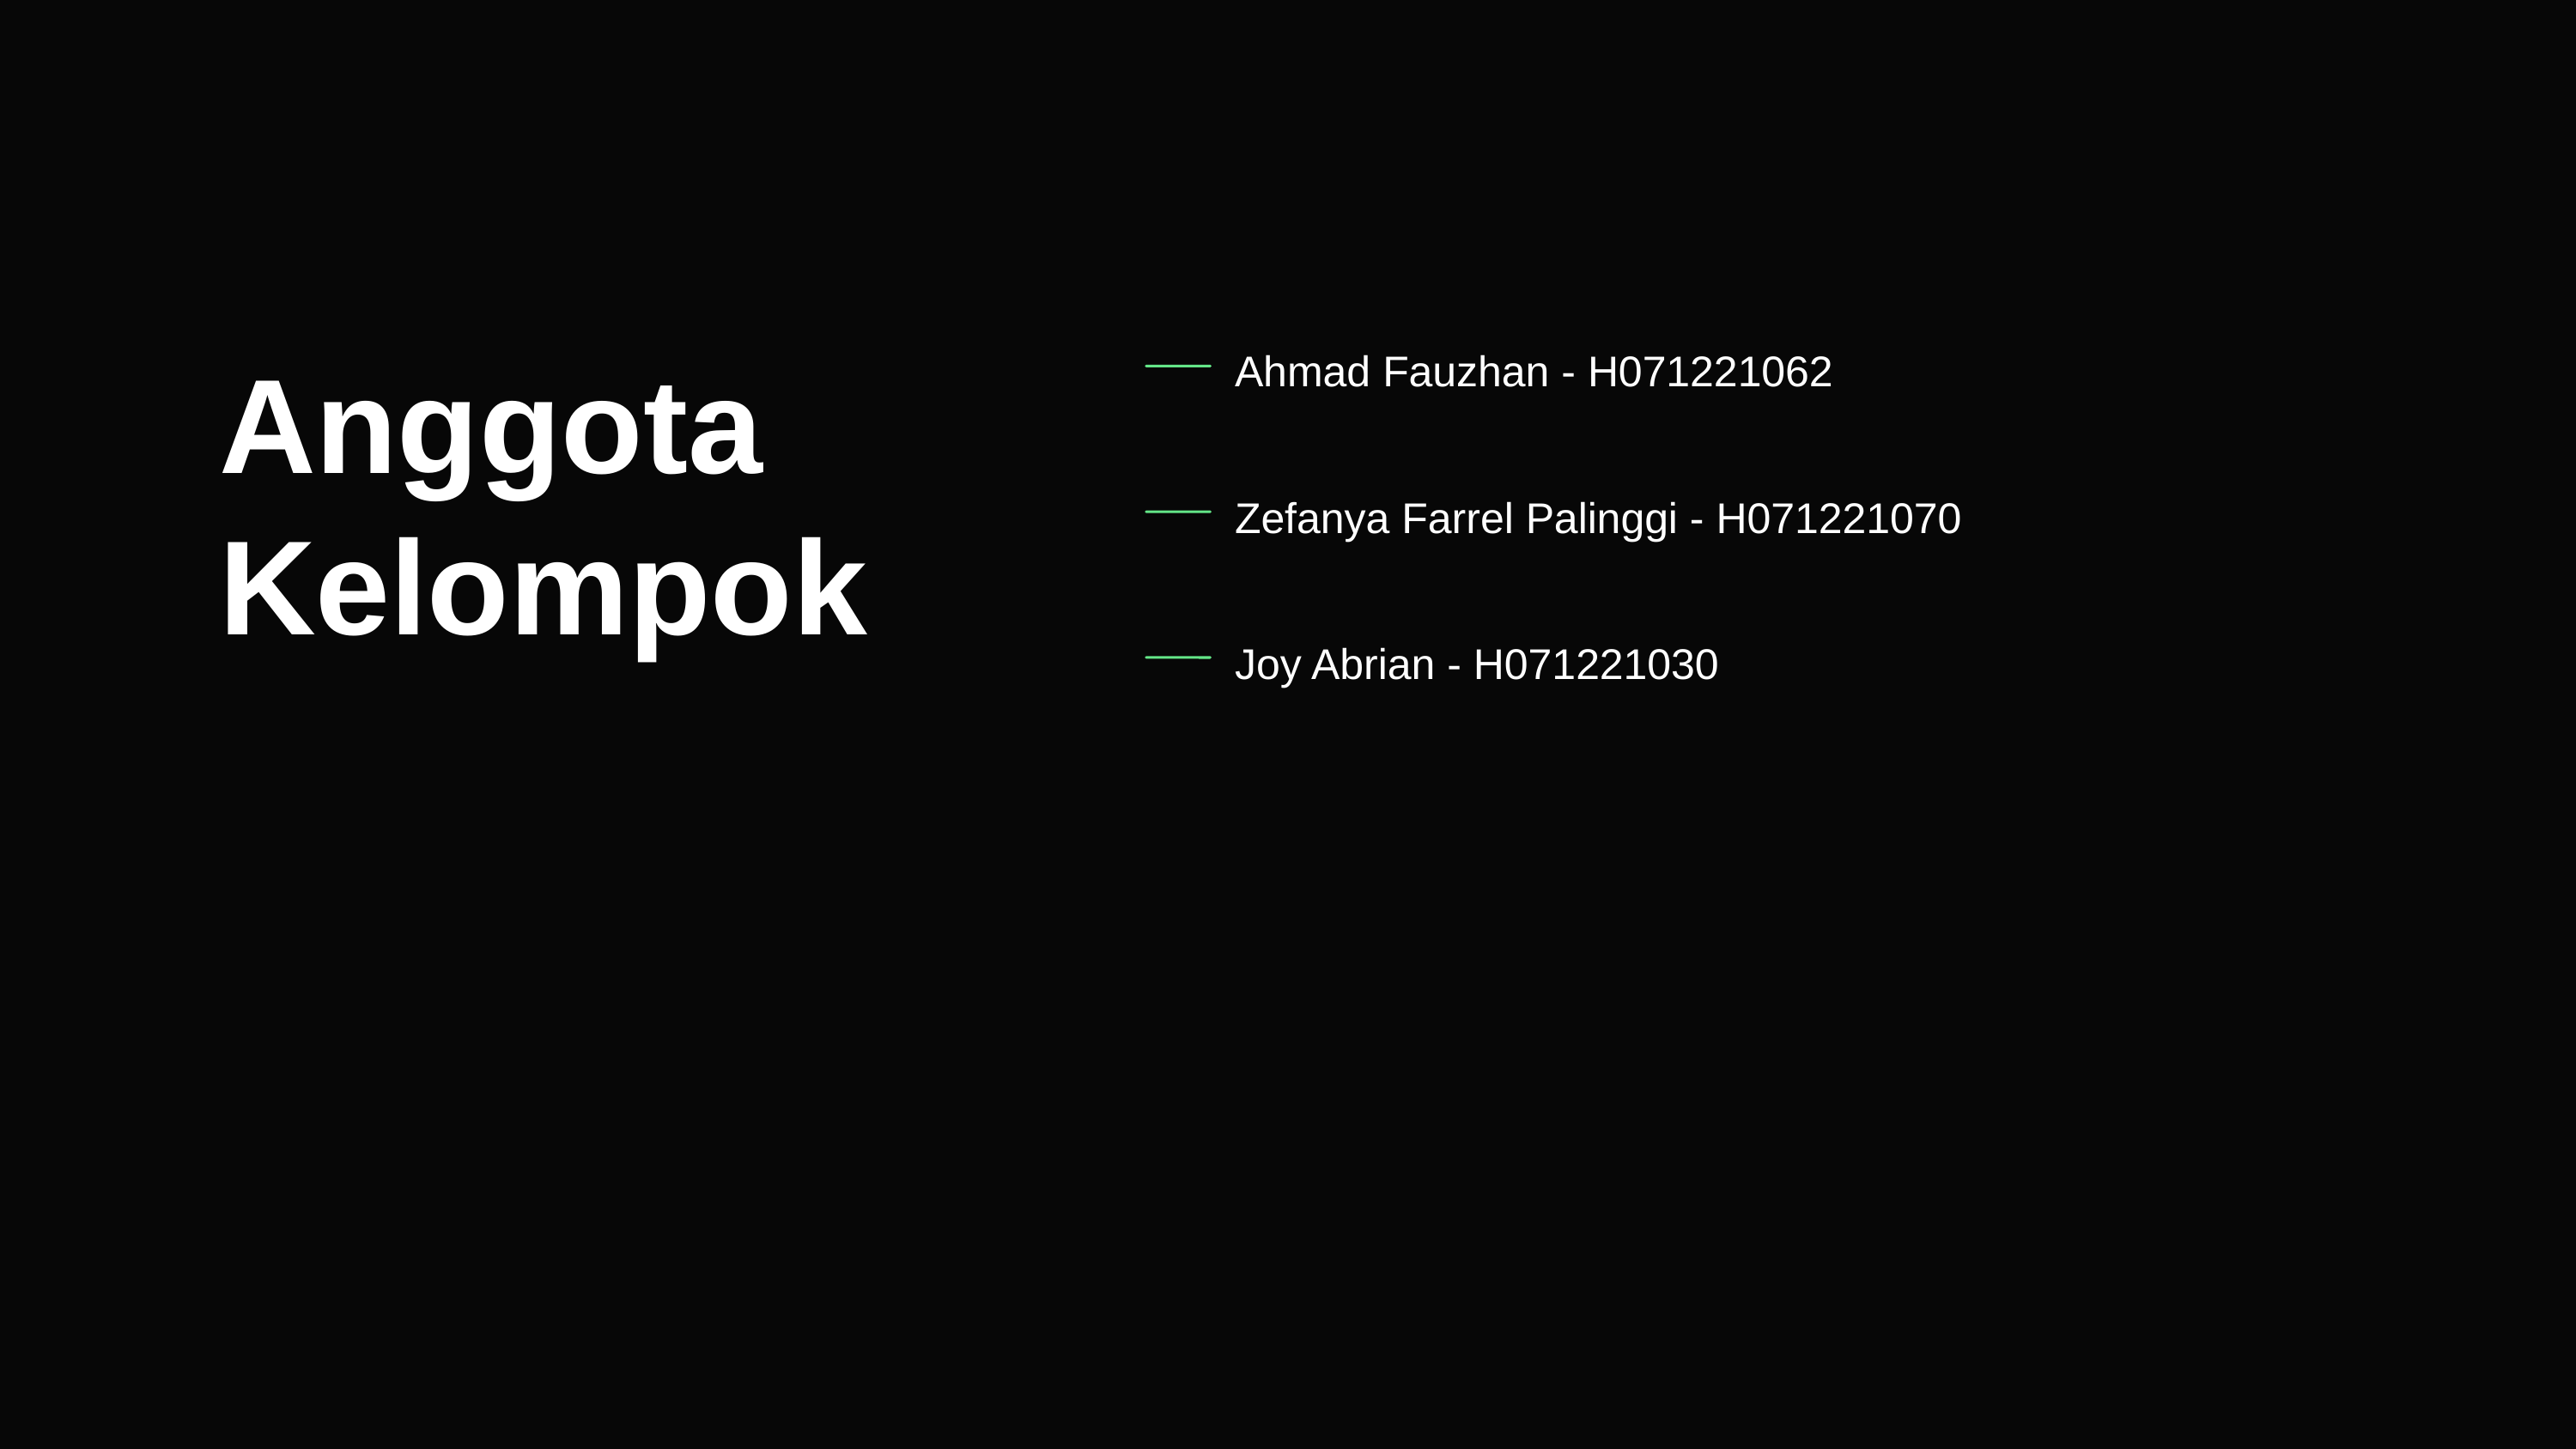

Ahmad Fauzhan - H071221062
Anggota
Kelompok

Zefanya Farrel Palinggi - H071221070

Joy Abrian - H071221030